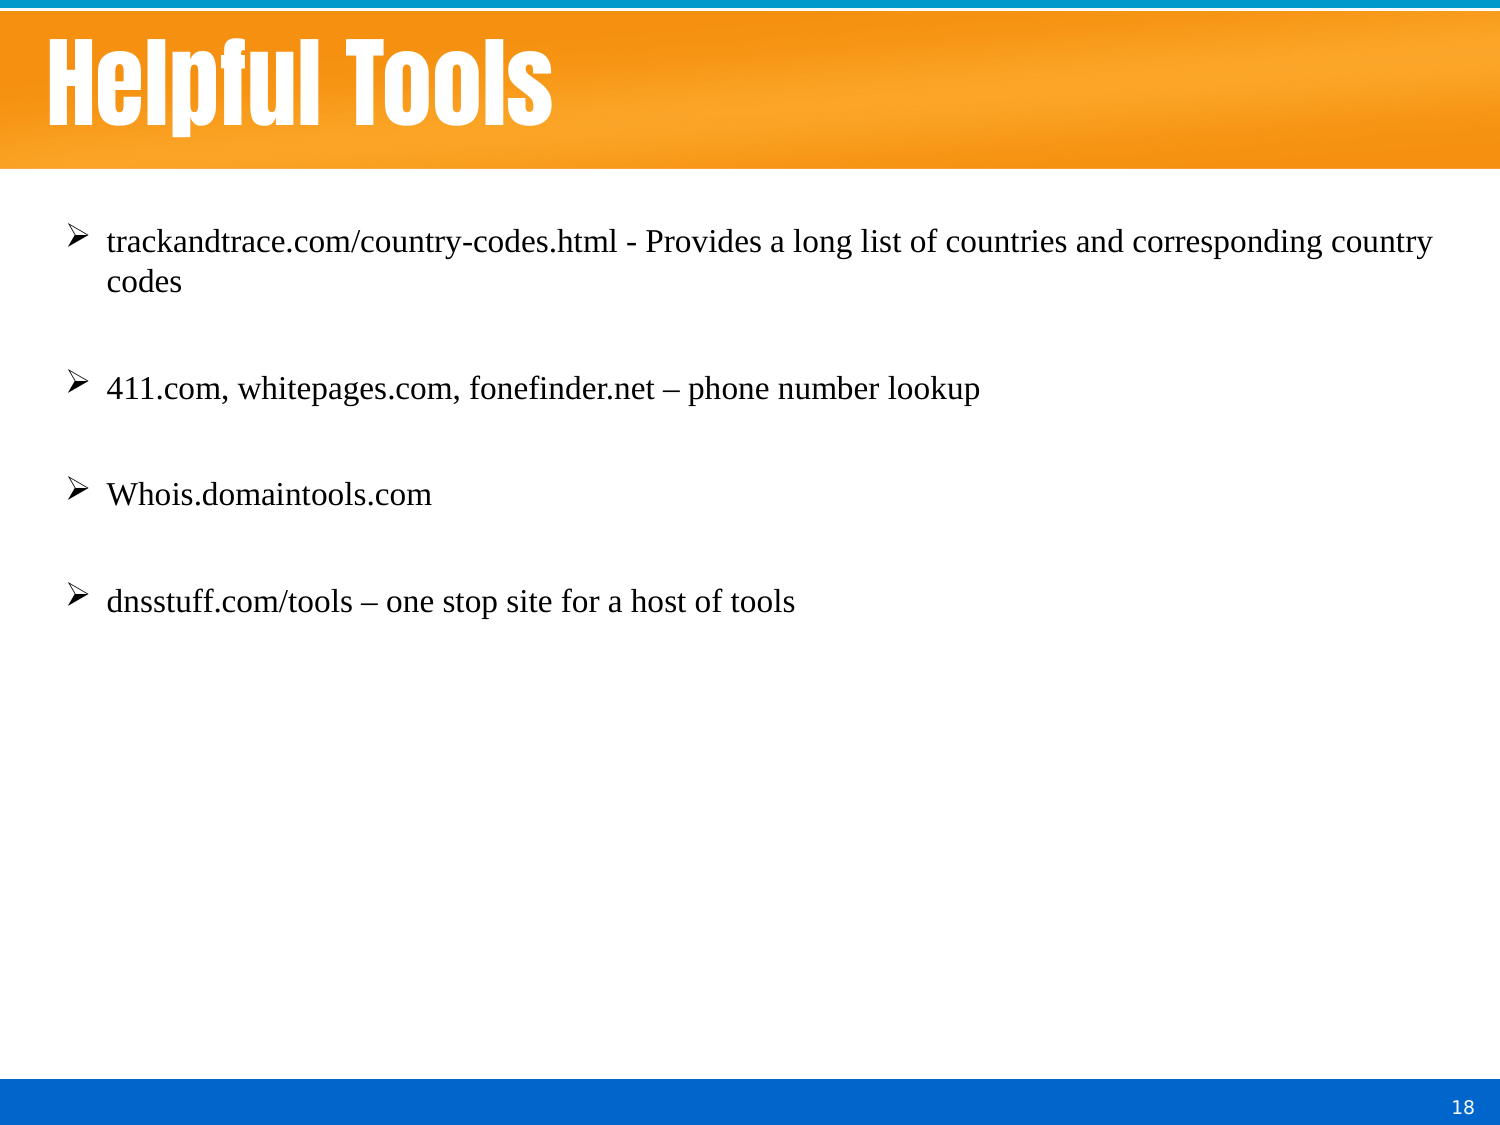

# Helpful Tools
trackandtrace.com/country-codes.html - Provides a long list of countries and corresponding country codes

411.com, whitepages.com, fonefinder.net – phone number lookup

Whois.domaintools.com

dnsstuff.com/tools – one stop site for a host of tools

18